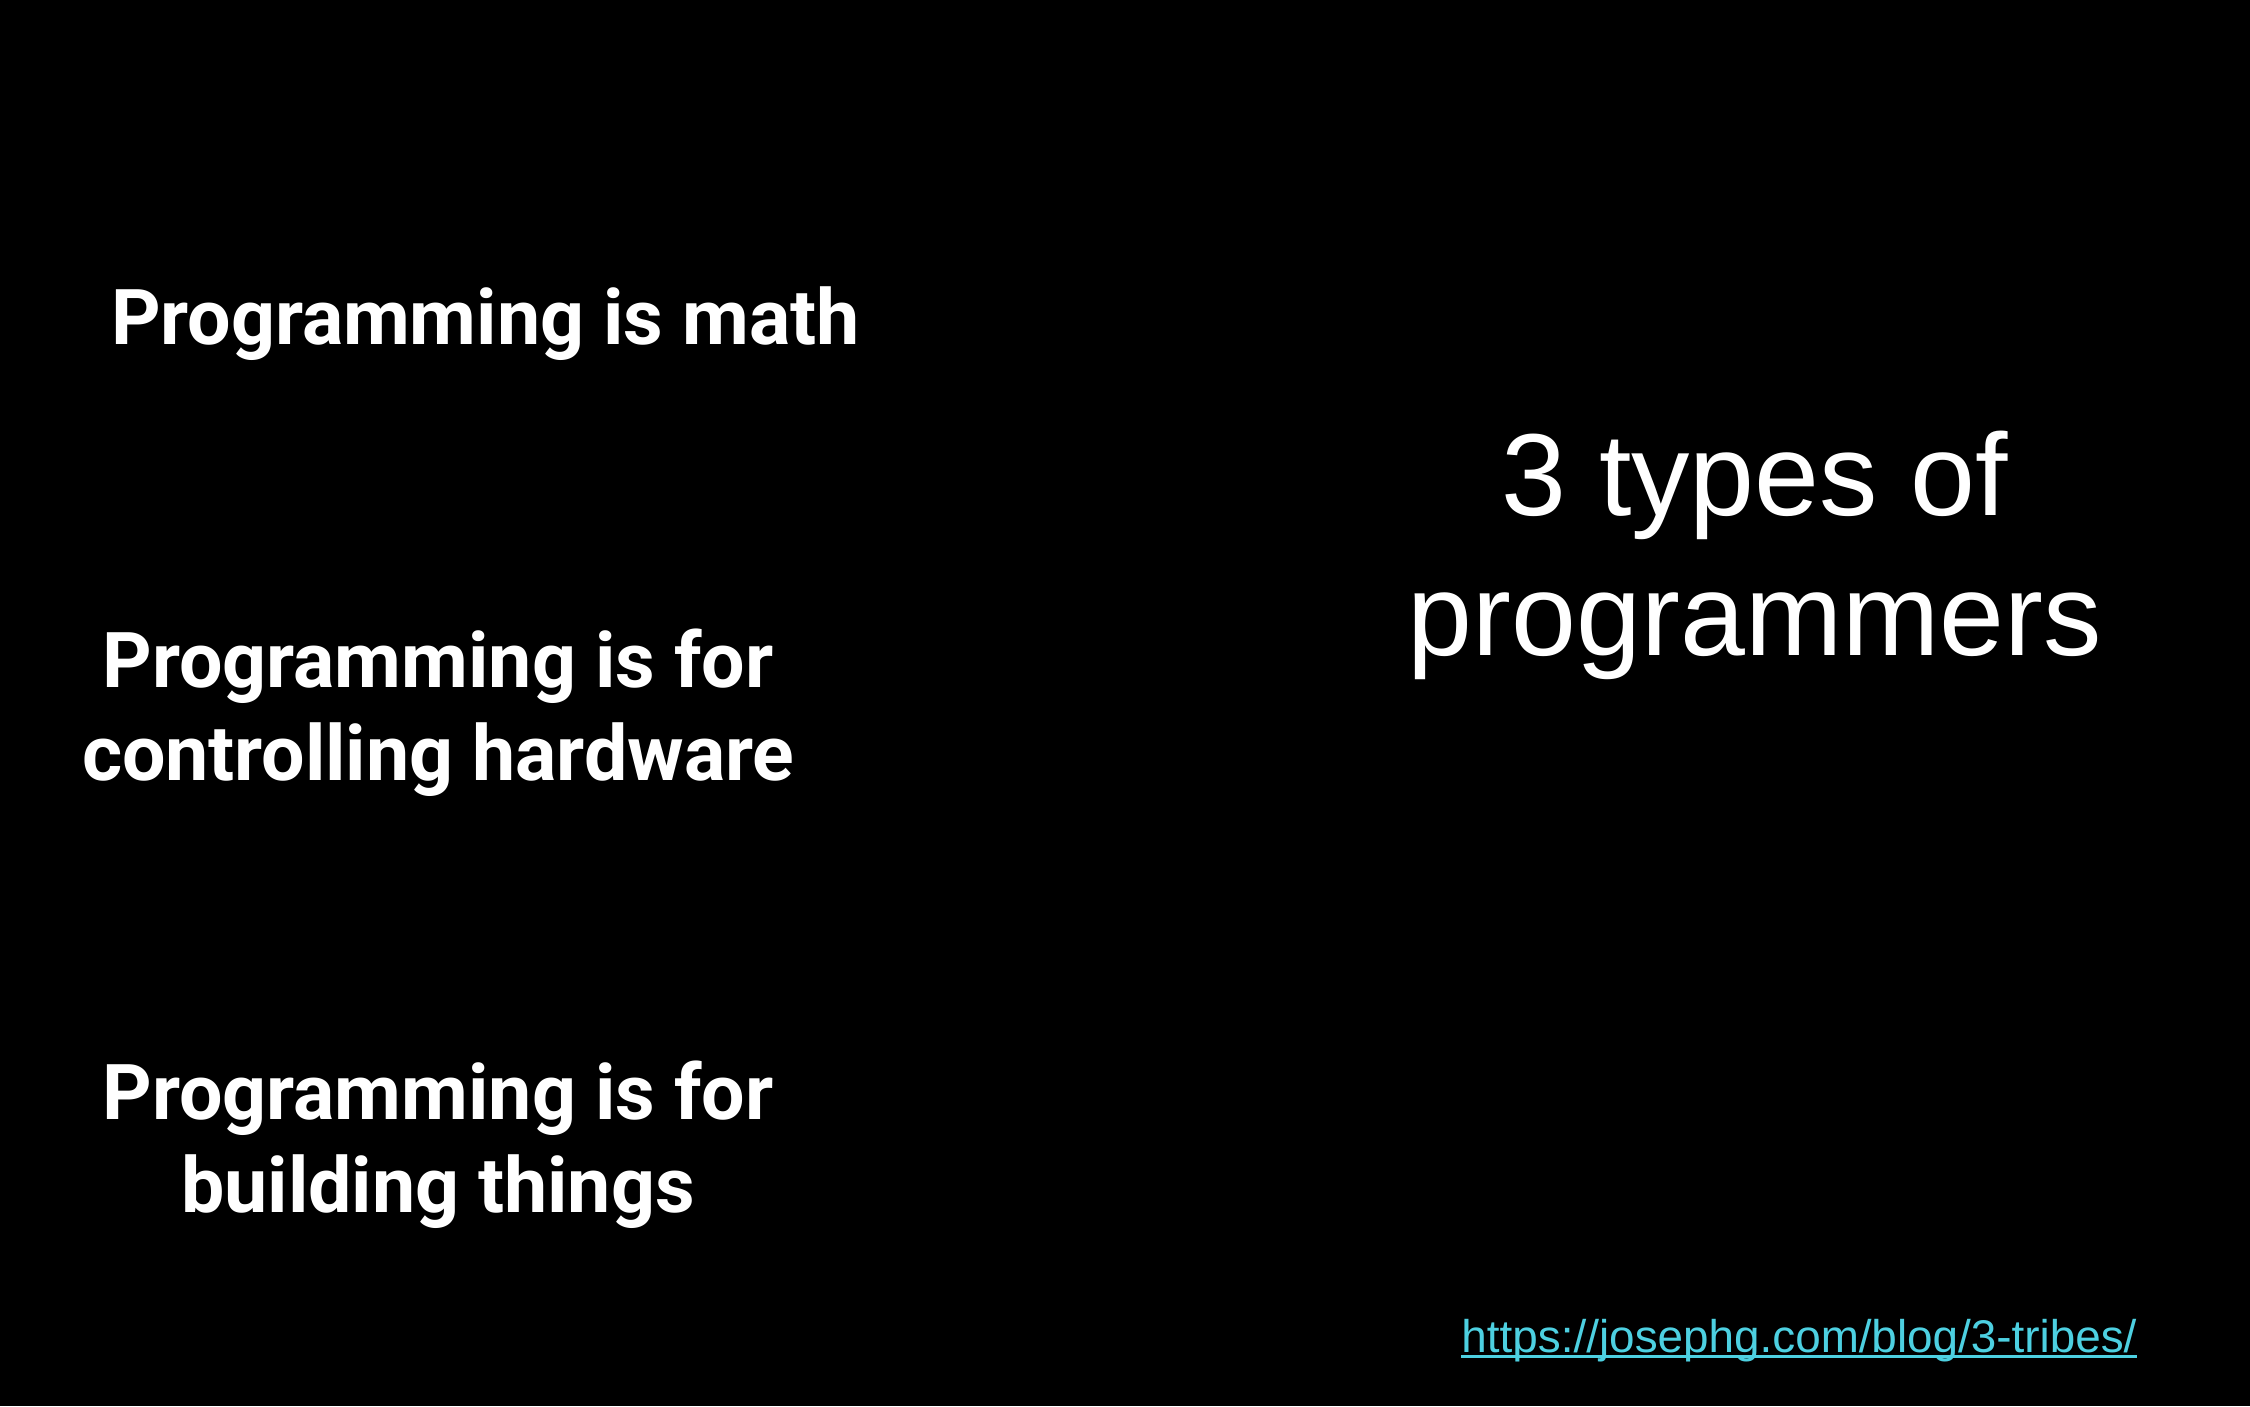

Programming is math
3 types of programmers
Programming is for controlling hardware
Programming is for building things
https://josephg.com/blog/3-tribes/